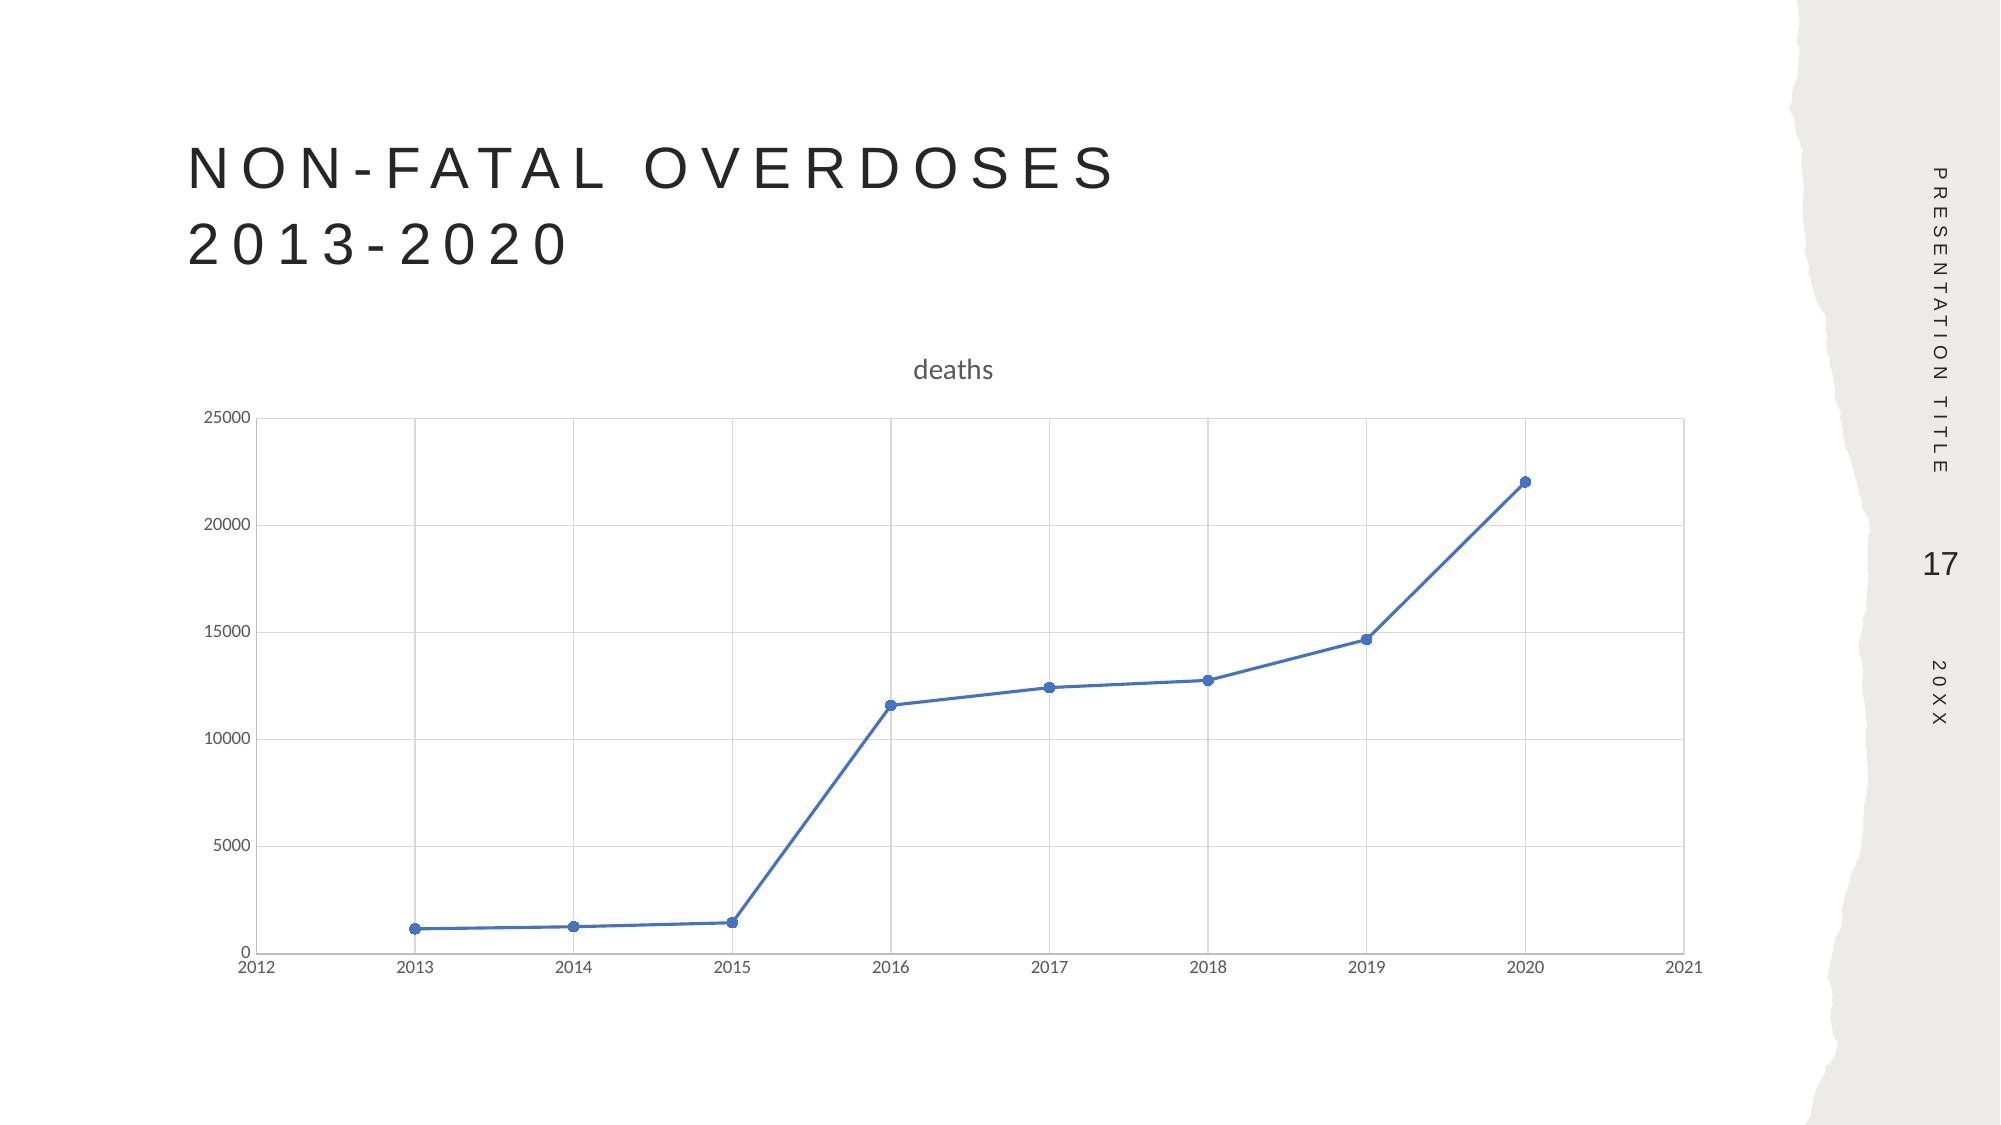

# Non-Fatal overdoses 2013-2020
PRESENTATION TITLE

### Chart:

| Category | deaths |
|---|---|
17
20XX